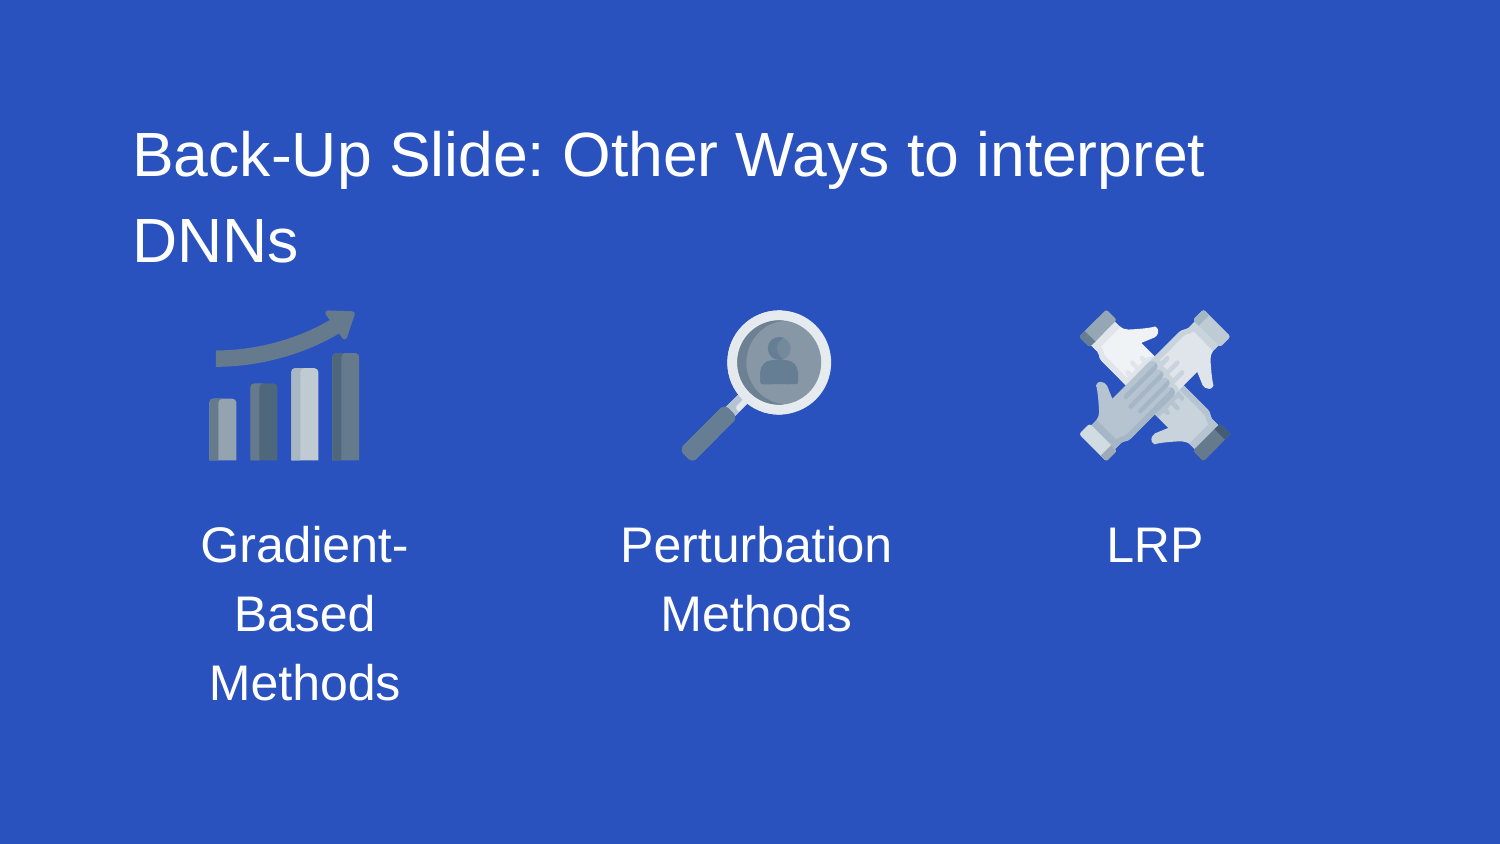

Back-Up Slide: Other Ways to interpret DNNs

Gradient-Based Methods
Perturbation Methods
LRP